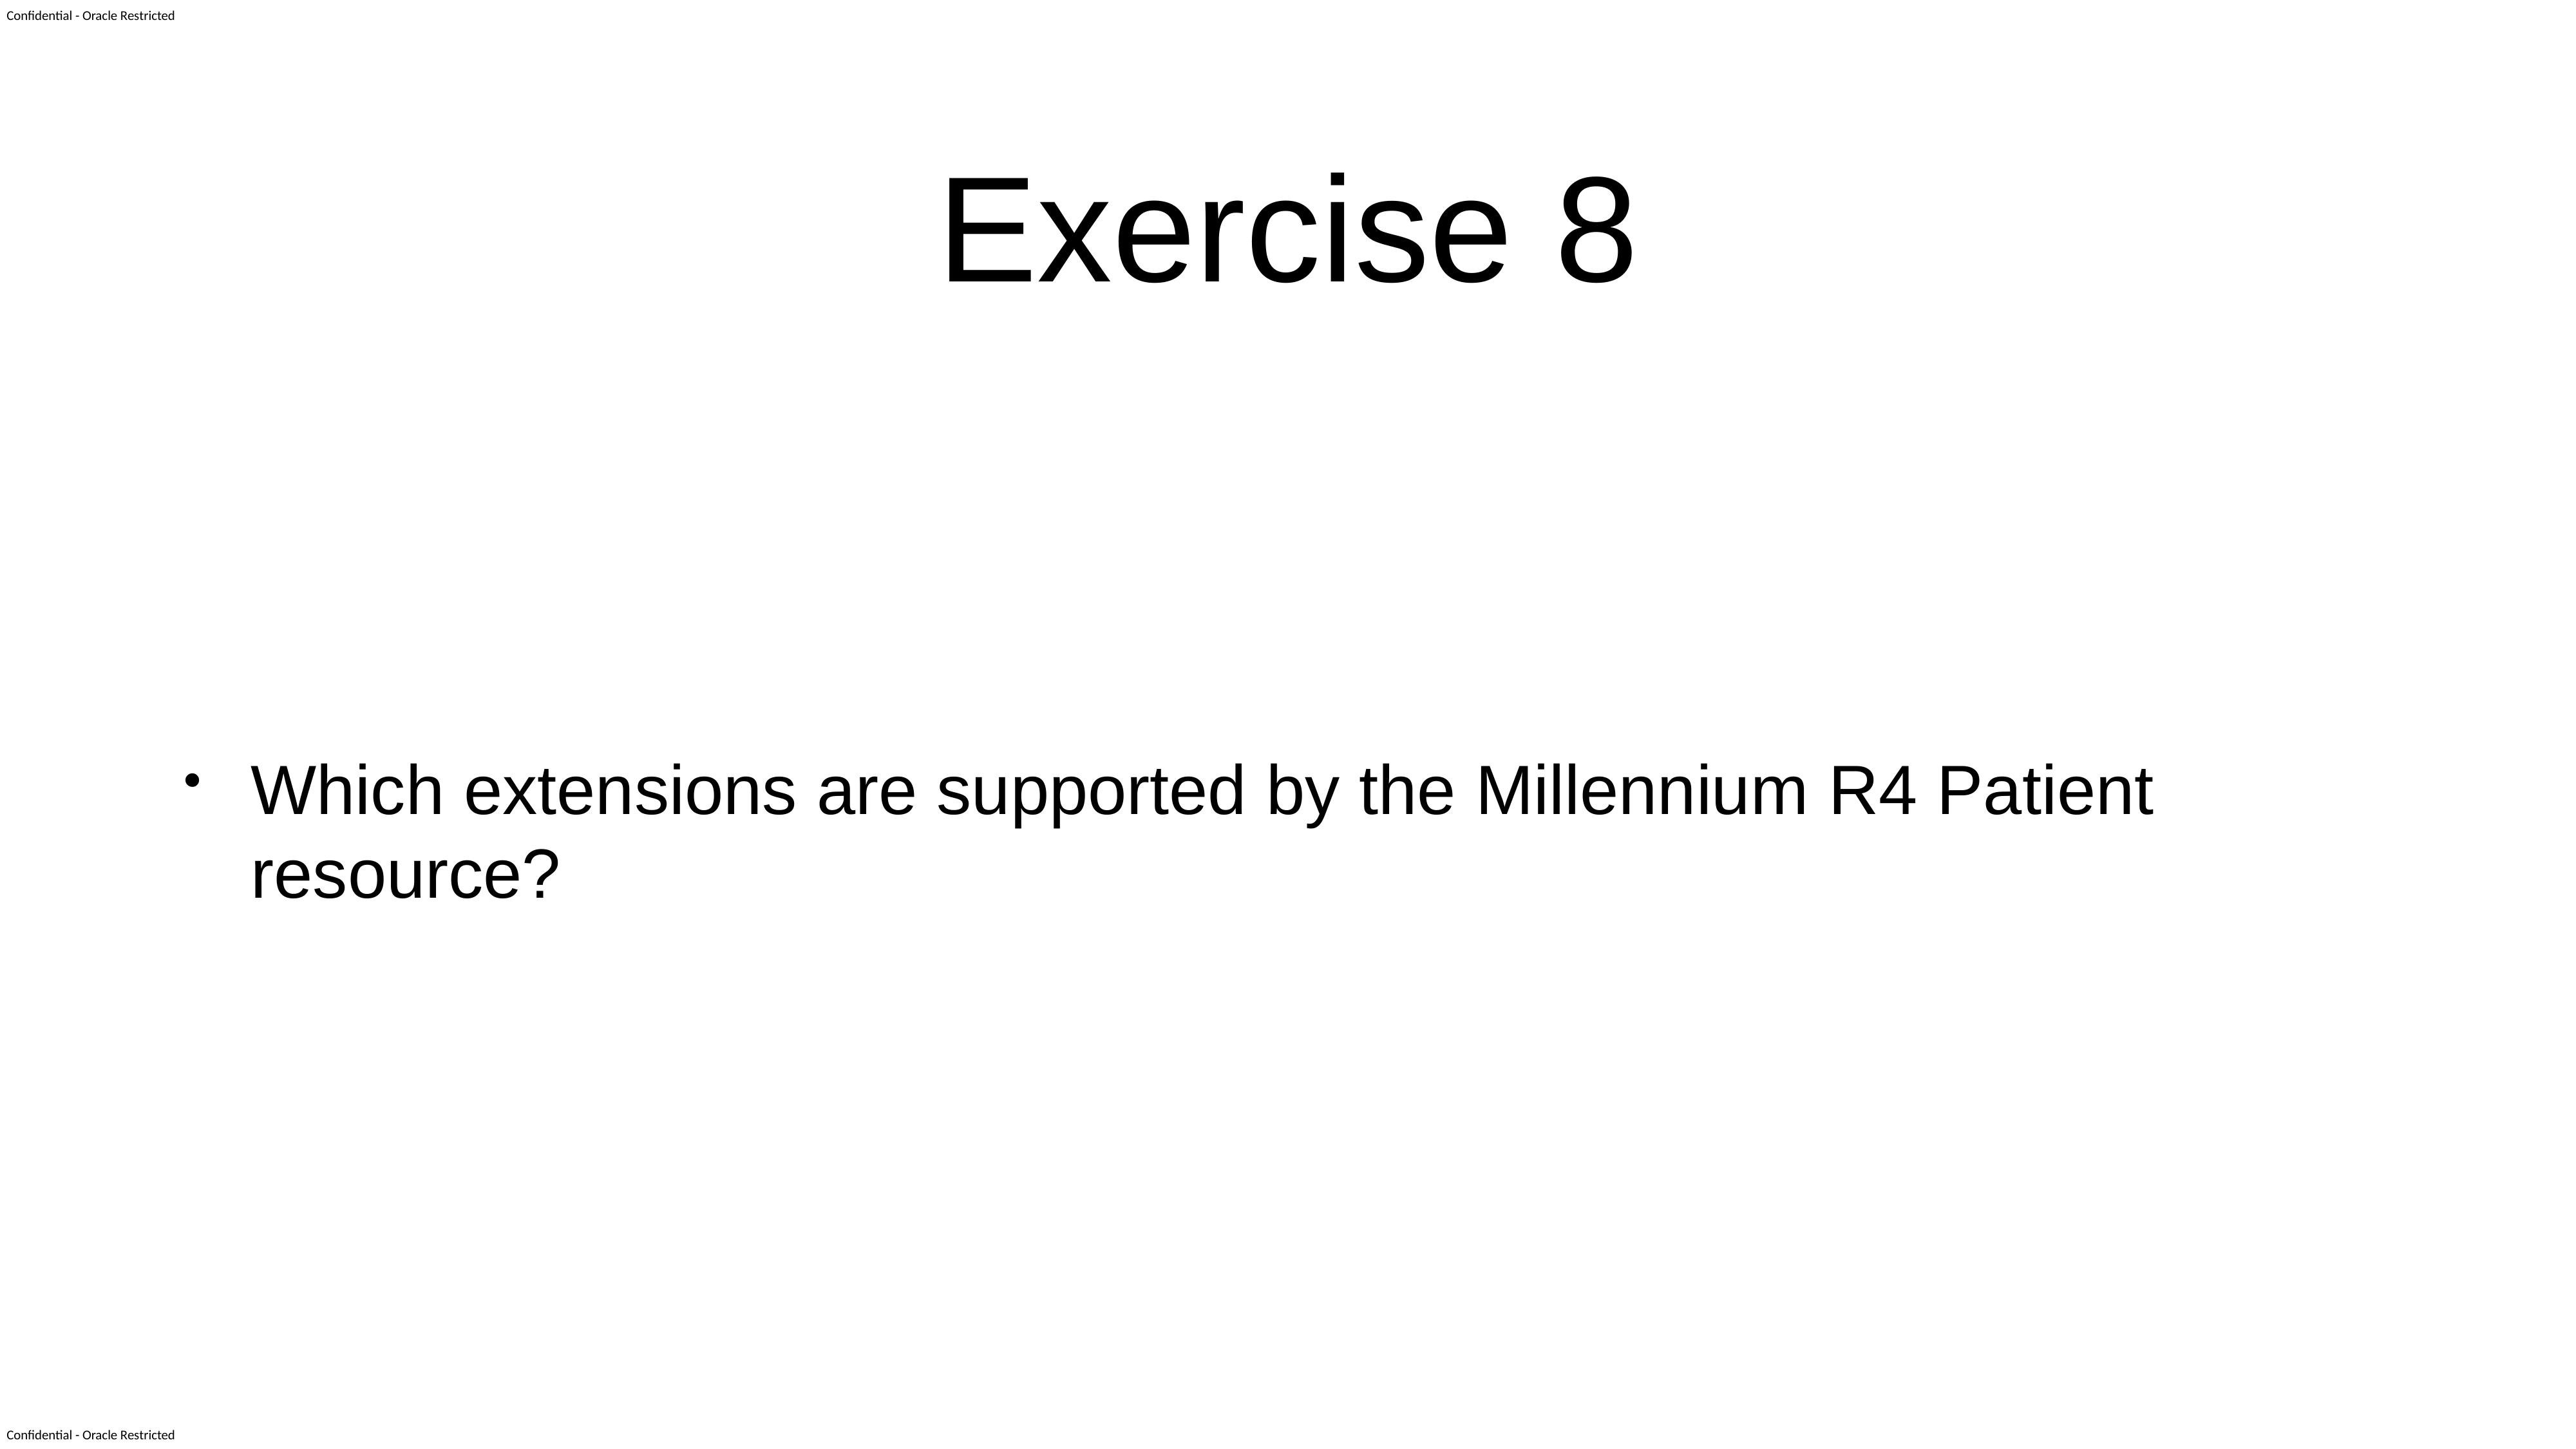

# Exercise 8
Which extensions are supported by the Millennium R4 Patient resource?